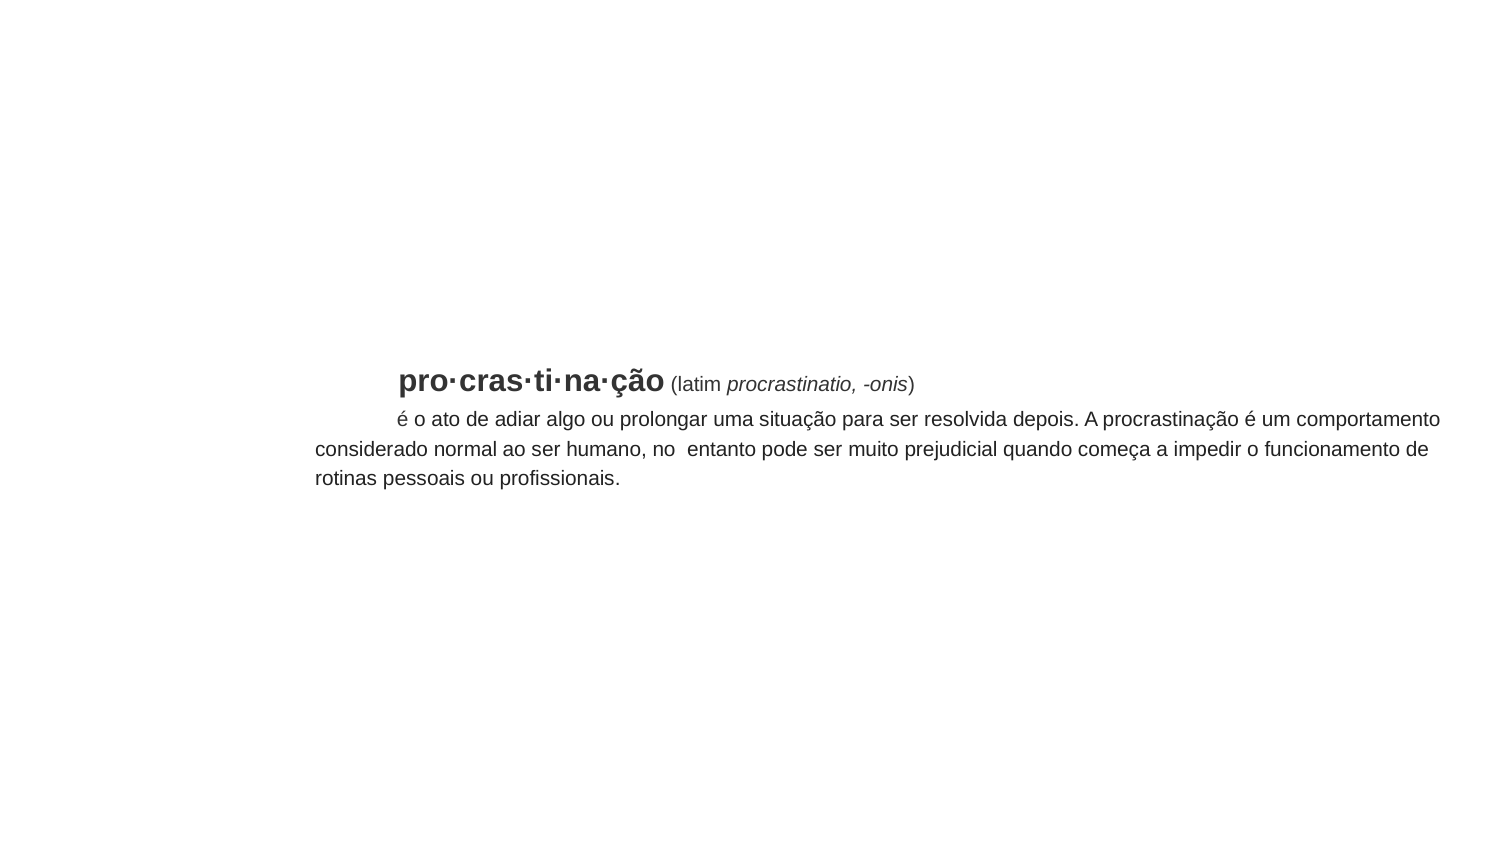

pro·cras·ti·na·ção (latim procrastinatio, -onis)
 é o ato de adiar algo ou prolongar uma situação para ser resolvida depois. A procrastinação é um comportamento considerado normal ao ser humano, no  entanto pode ser muito prejudicial quando começa a impedir o funcionamento de rotinas pessoais ou profissionais.